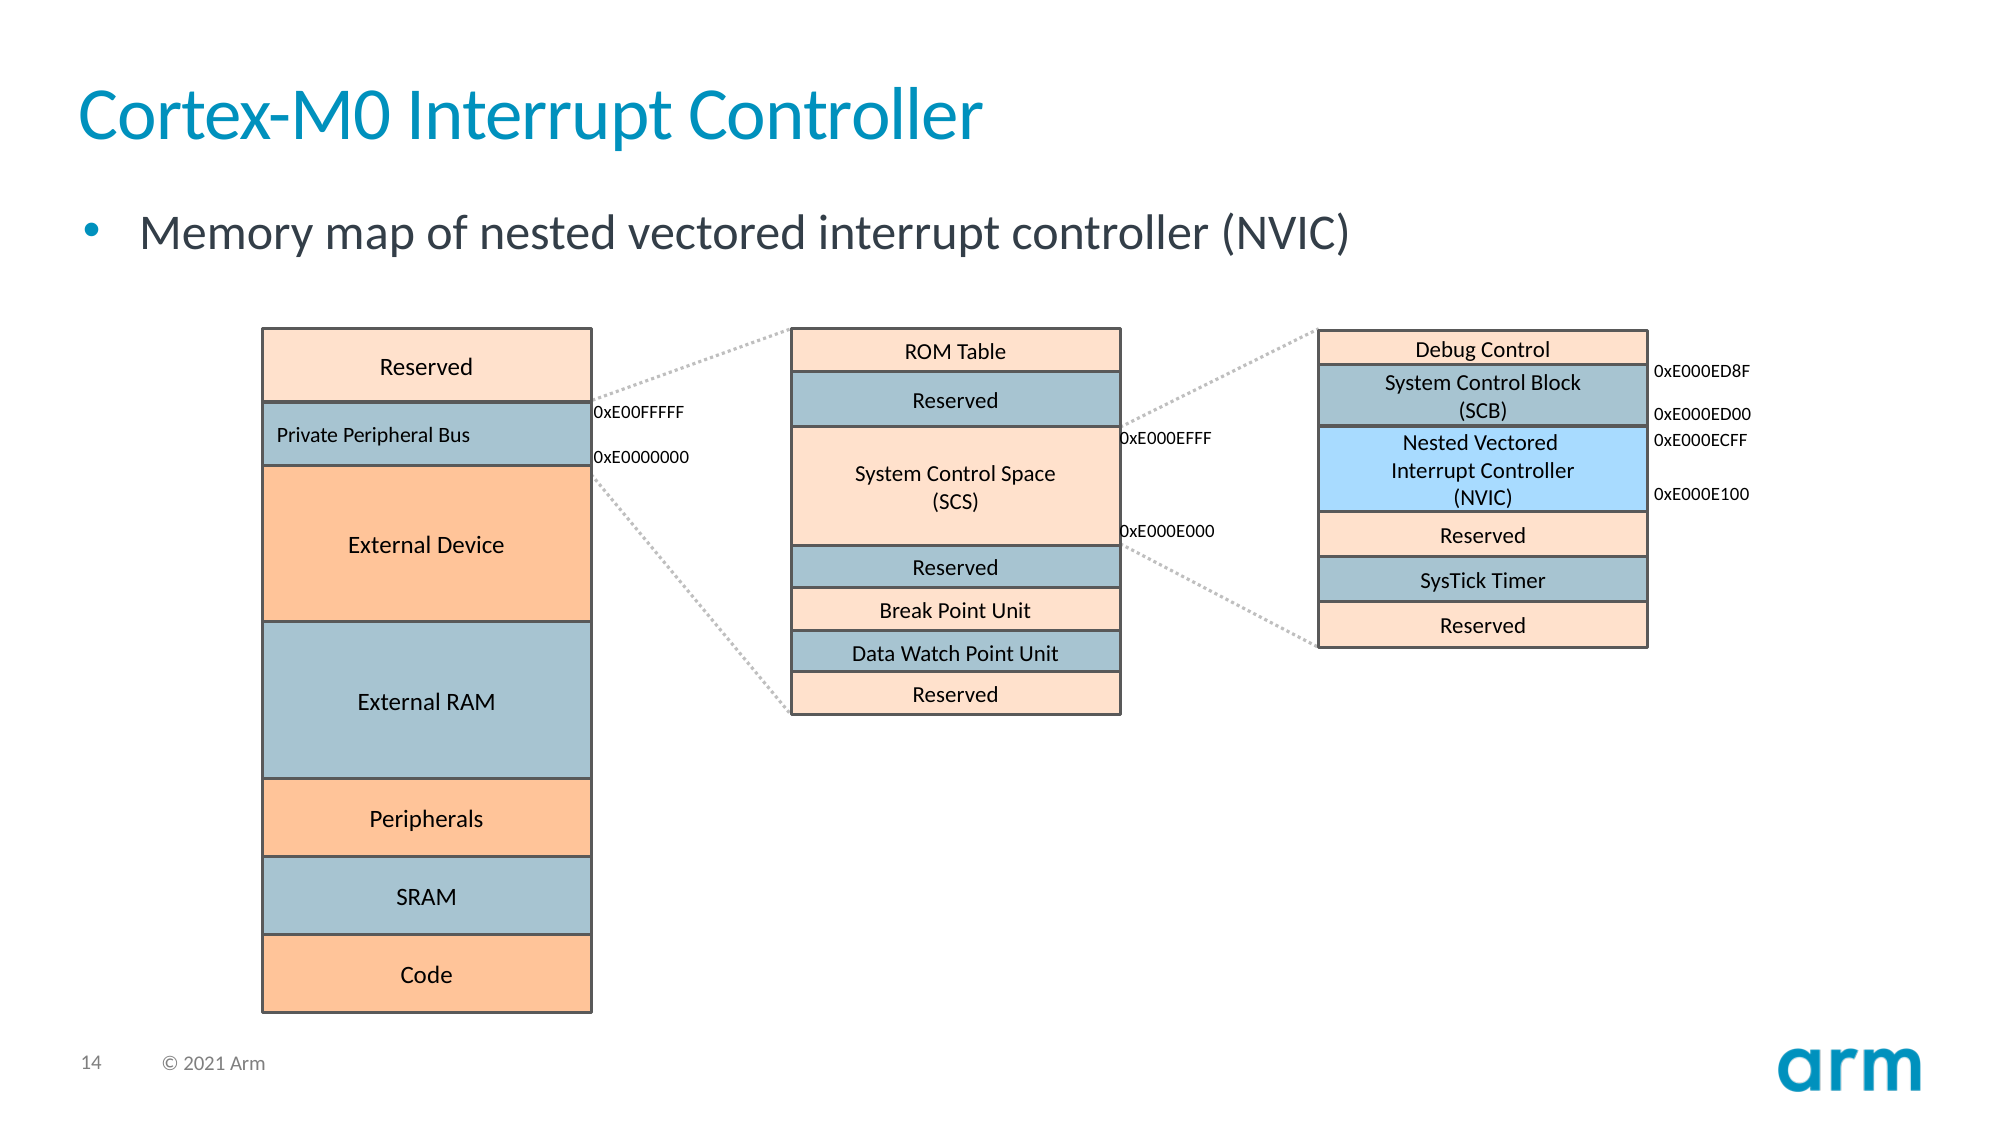

# Cortex-M0 Interrupt Controller
Memory map of nested vectored interrupt controller (NVIC)
Reserved
ROM Table
Debug Control
0xE000ED8F
System Control Block
(SCB)
Reserved
0xE00FFFFF
0xE000ED00
Private Peripheral Bus
0xE000EFFF
0xE000ECFF
Nested Vectored
Interrupt Controller
(NVIC)
System Control Space
(SCS)
0xE0000000
External Device
0xE000E100
0xE000E000
Reserved
Reserved
SysTick Timer
Break Point Unit
Reserved
External RAM
Data Watch Point Unit
Reserved
Peripherals
SRAM
Code